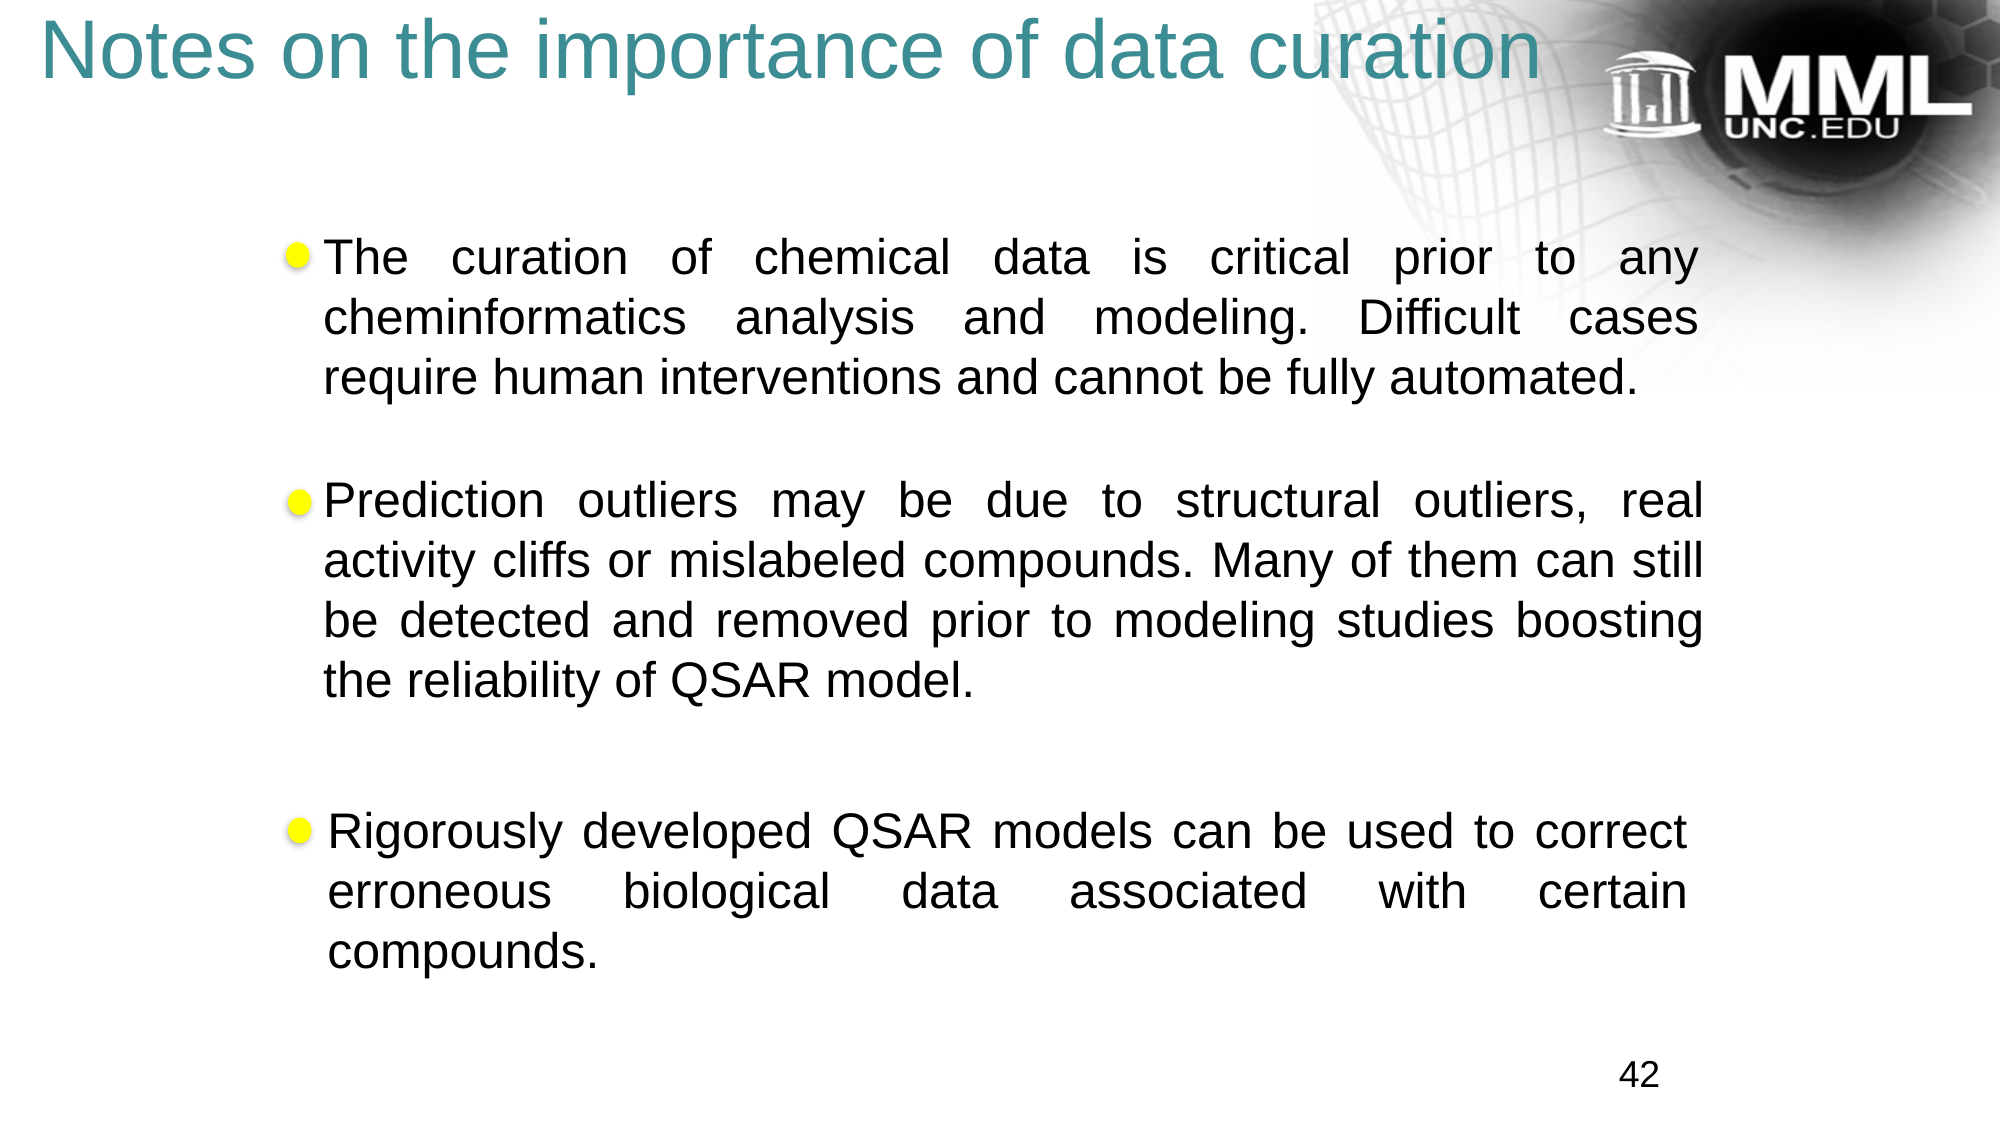

# Notes on the importance of data curation
The curation of chemical data is critical prior to any cheminformatics analysis and modeling. Difficult cases require human interventions and cannot be fully automated.

Prediction outliers may be due to structural outliers, real activity cliffs or mislabeled compounds. Many of them can still be detected and removed prior to modeling studies boosting the reliability of QSAR model.

Rigorously developed QSAR models can be used to correct erroneous biological data associated with certain compounds.

42